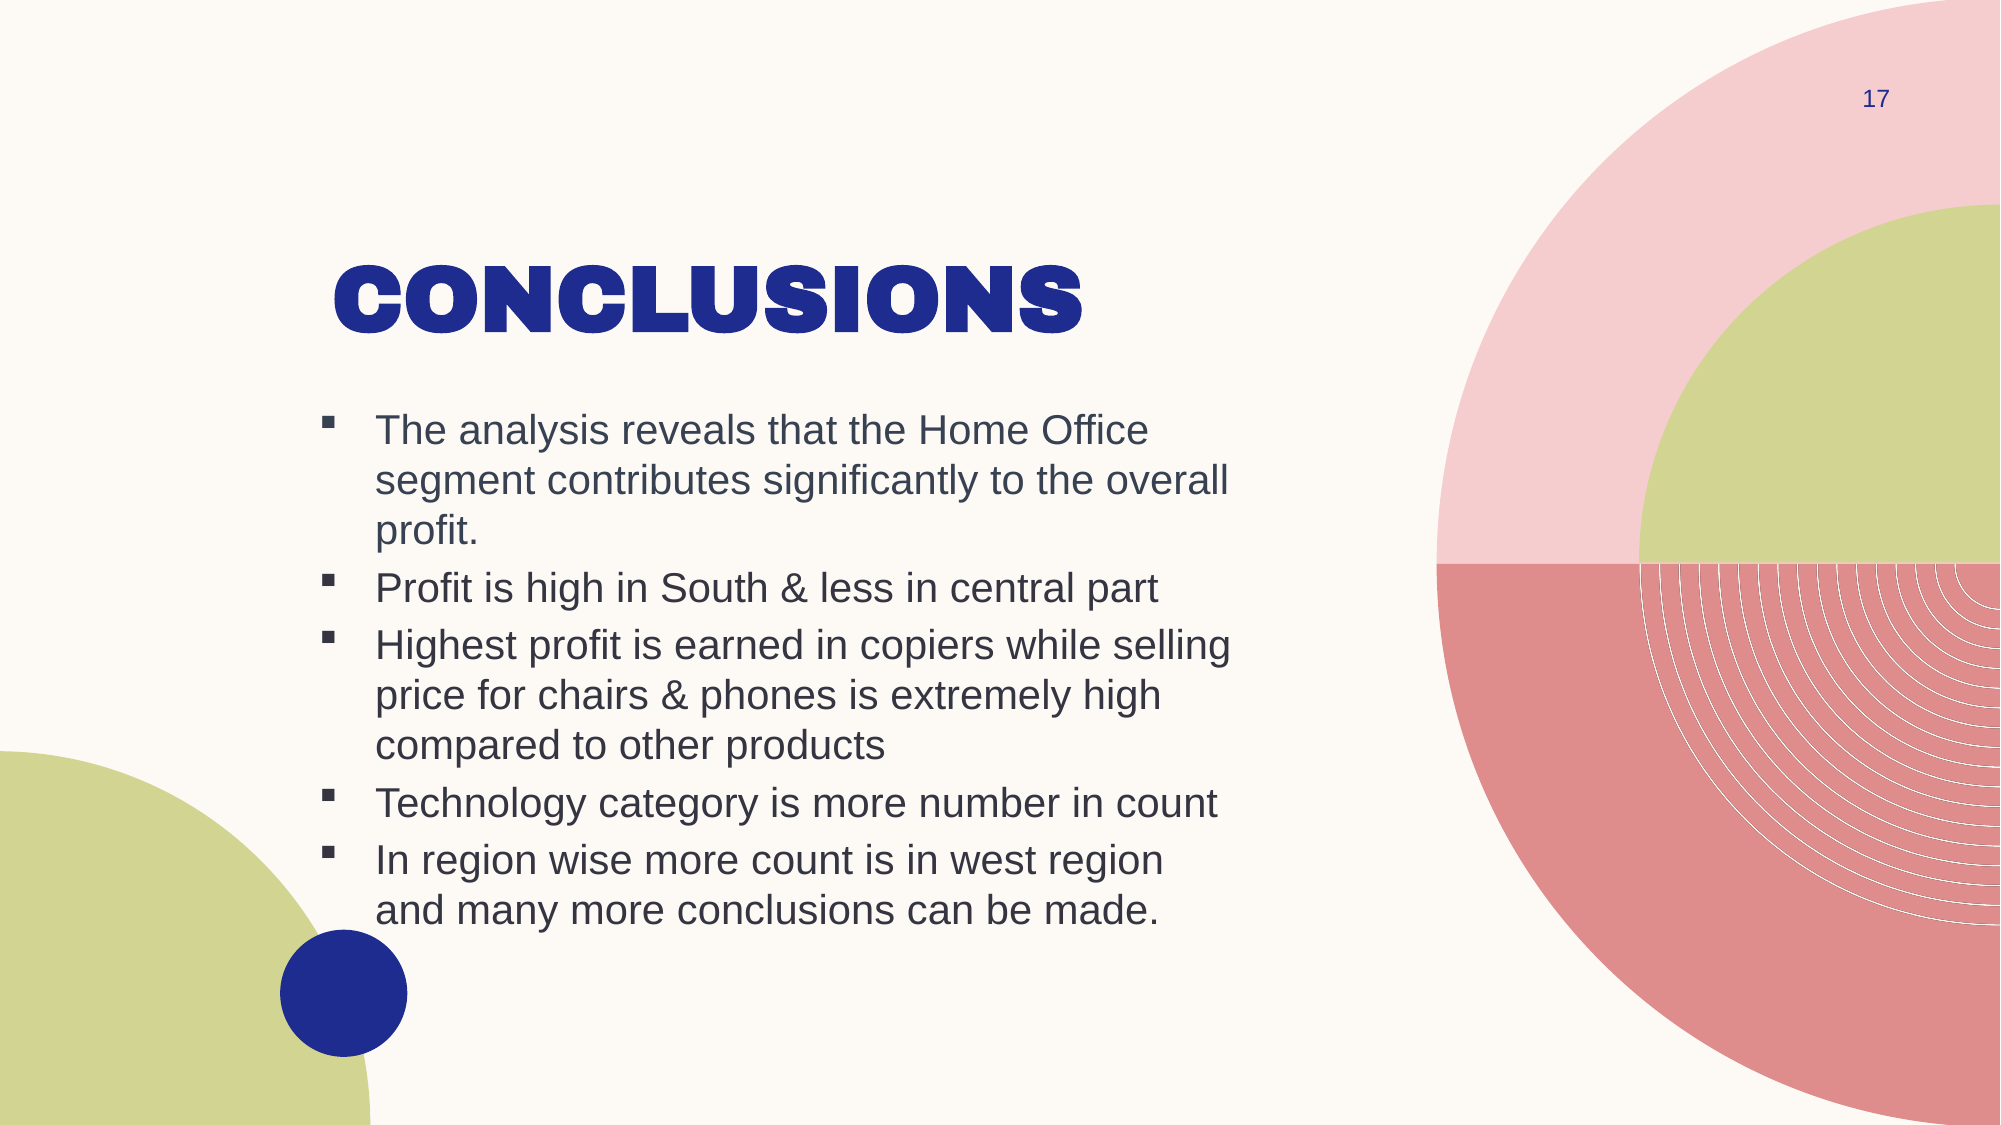

17
# CONCLUSIONS
The analysis reveals that the Home Office segment contributes significantly to the overall profit.
Profit is high in South & less in central part
Highest profit is earned in copiers while selling price for chairs & phones is extremely high compared to other products
Technology category is more number in count
In region wise more count is in west region  and many more conclusions can be made.